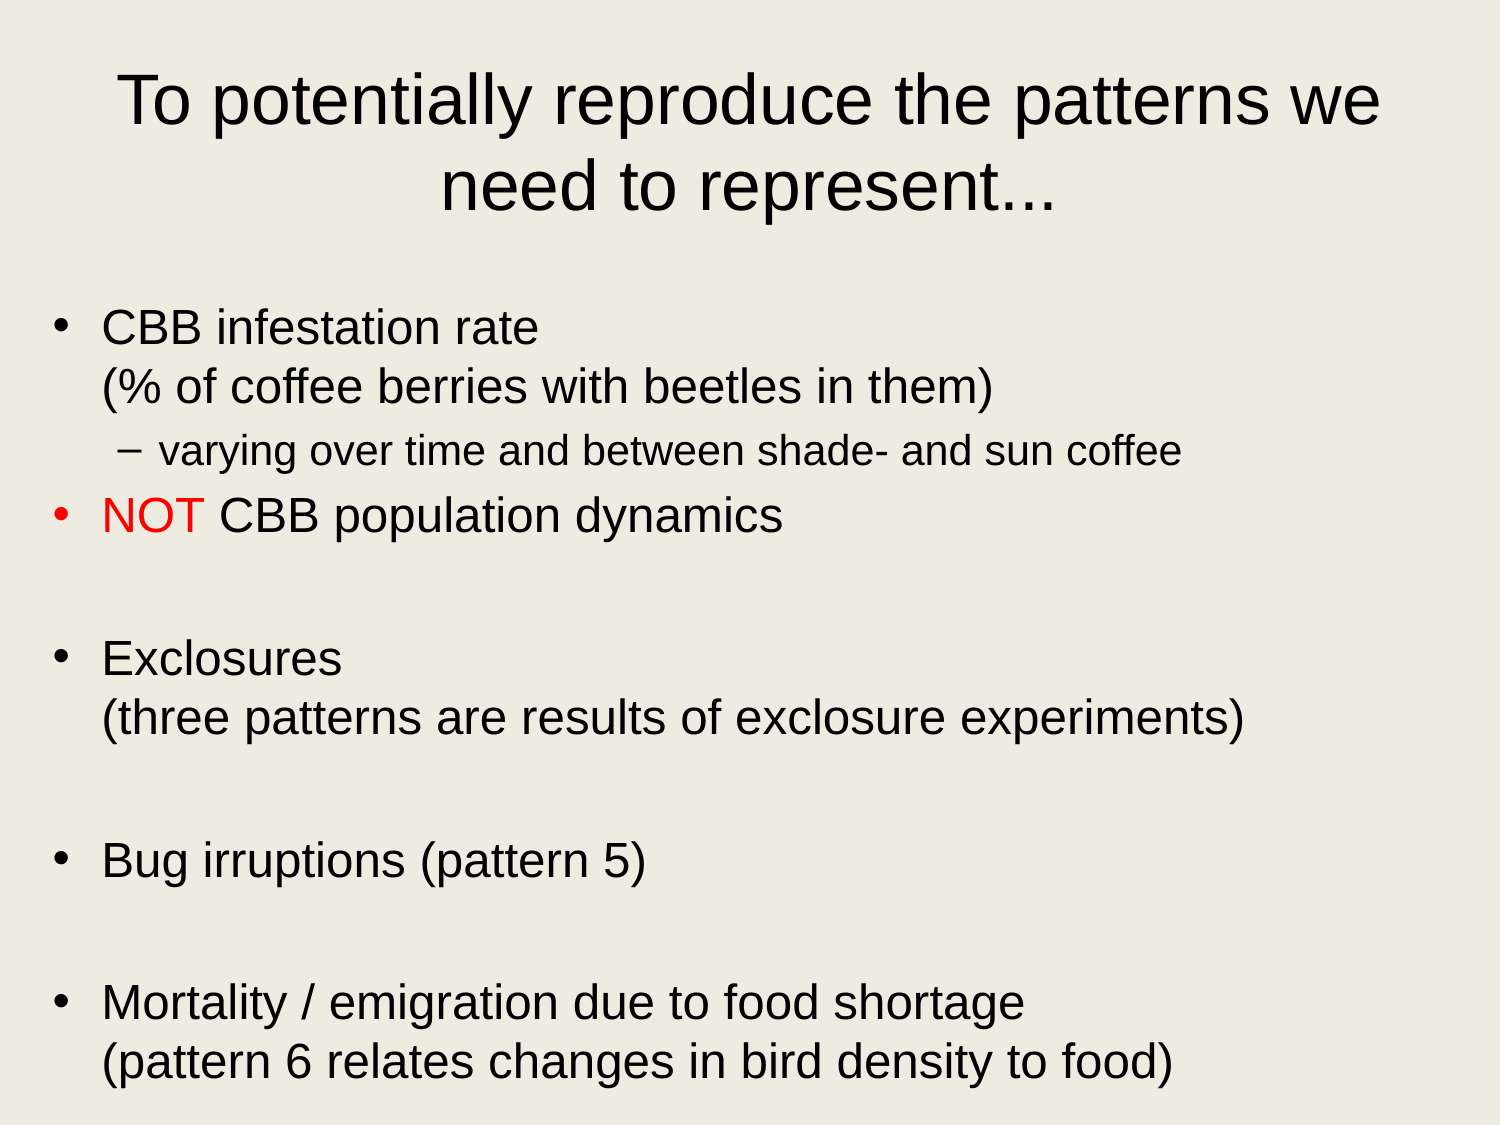

# To potentially reproduce the patterns we need to represent...
CBB infestation rate
(% of coffee berries with beetles in them)
varying over time and between shade- and sun coffee
NOT CBB population dynamics

Exclosures
(three patterns are results of exclosure experiments)

Bug irruptions (pattern 5)

Mortality / emigration due to food shortage
(pattern 6 relates changes in bird density to food)